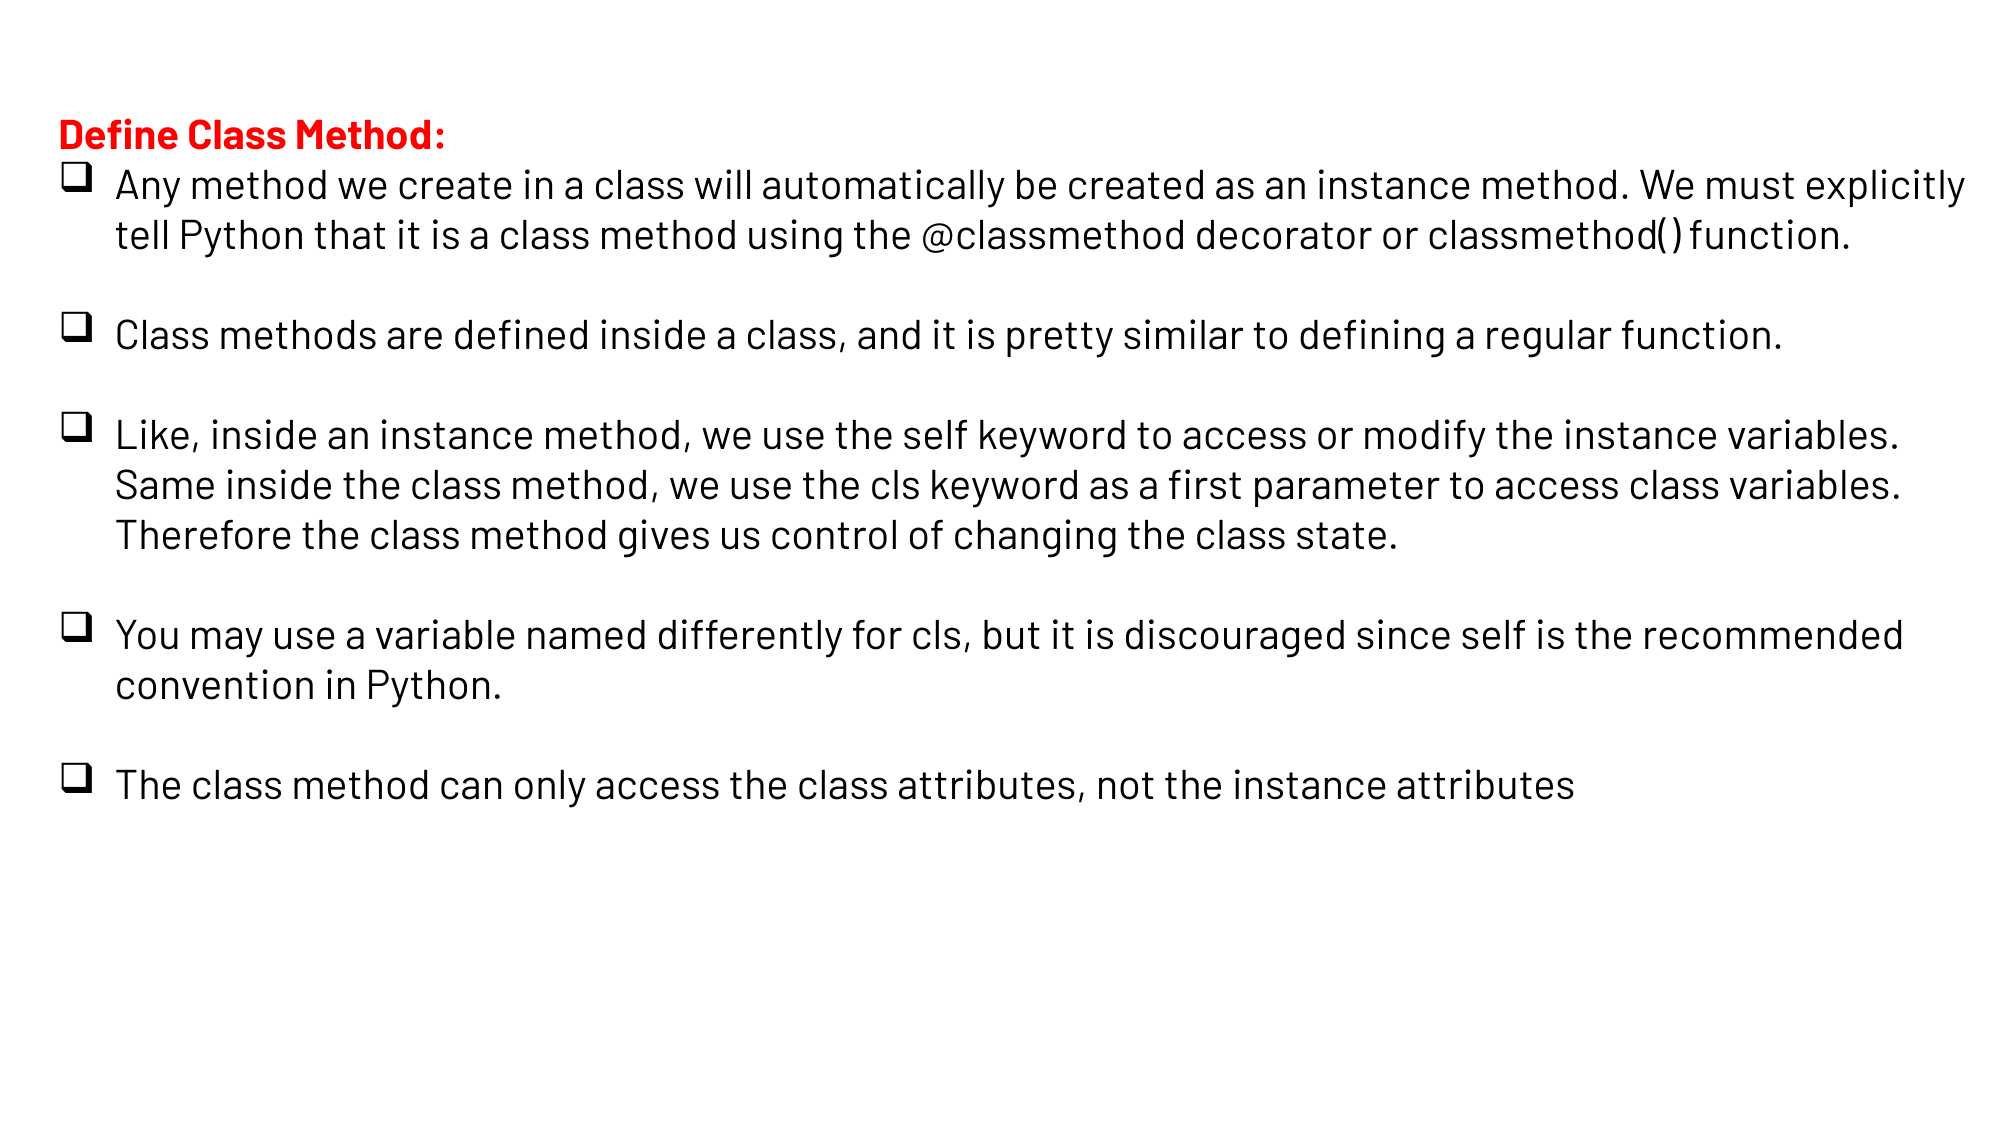

Define Class Method:
Any method we create in a class will automatically be created as an instance method. We must explicitly tell Python that it is a class method using the @classmethod decorator or classmethod() function.

Class methods are defined inside a class, and it is pretty similar to defining a regular function.

Like, inside an instance method, we use the self keyword to access or modify the instance variables. Same inside the class method, we use the cls keyword as a first parameter to access class variables. Therefore the class method gives us control of changing the class state.

You may use a variable named differently for cls, but it is discouraged since self is the recommended convention in Python.

The class method can only access the class attributes, not the instance attributes